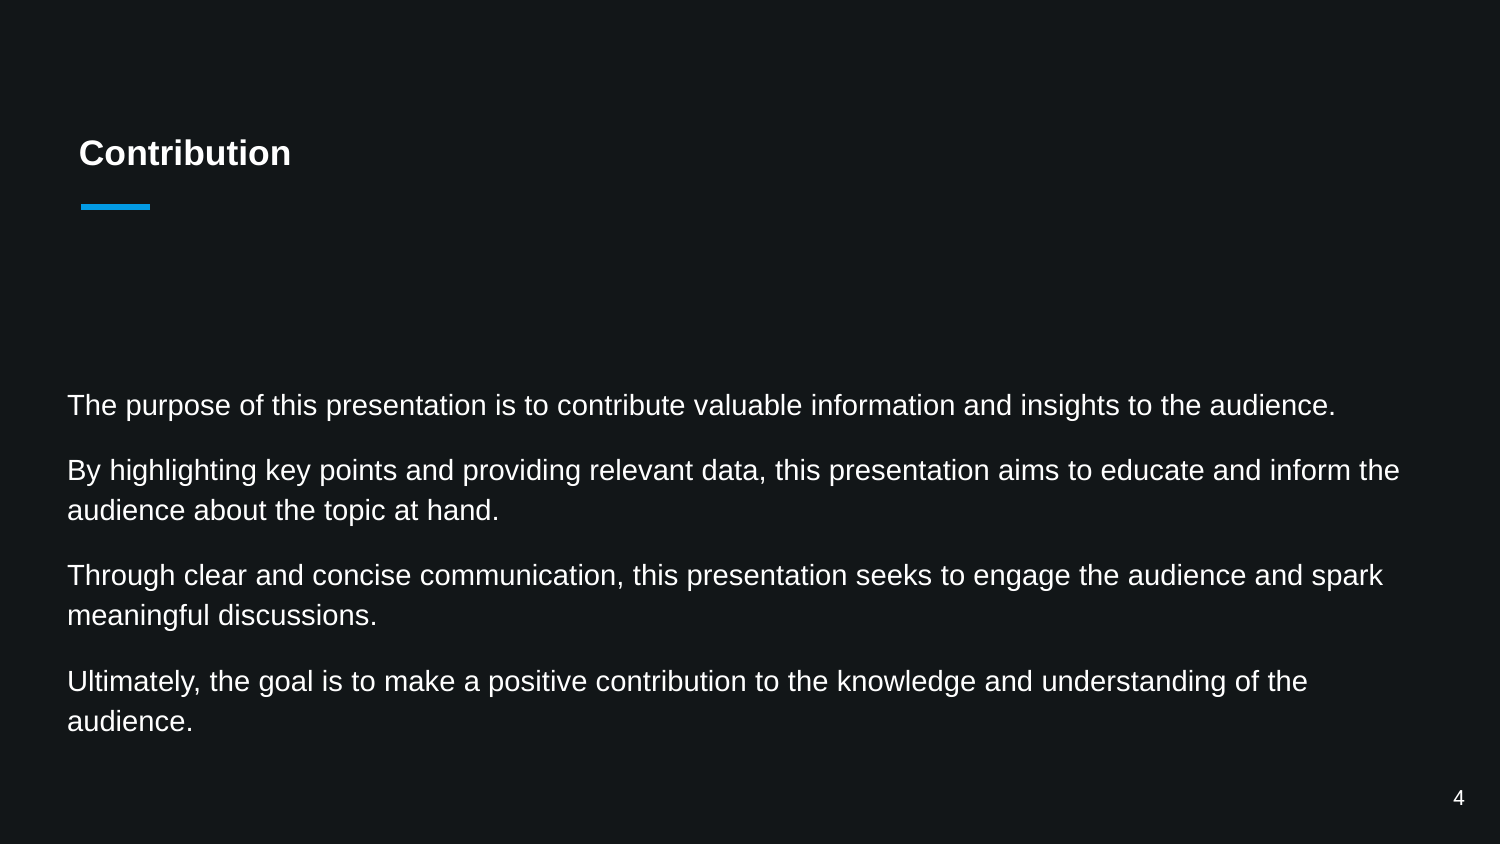

# Contribution

﻿
The purpose of this presentation is to contribute valuable information and insights to the audience.
By highlighting key points and providing relevant data, this presentation aims to educate and inform the audience about the topic at hand.
Through clear and concise communication, this presentation seeks to engage the audience and spark meaningful discussions.
Ultimately, the goal is to make a positive contribution to the knowledge and understanding of the audience.
4